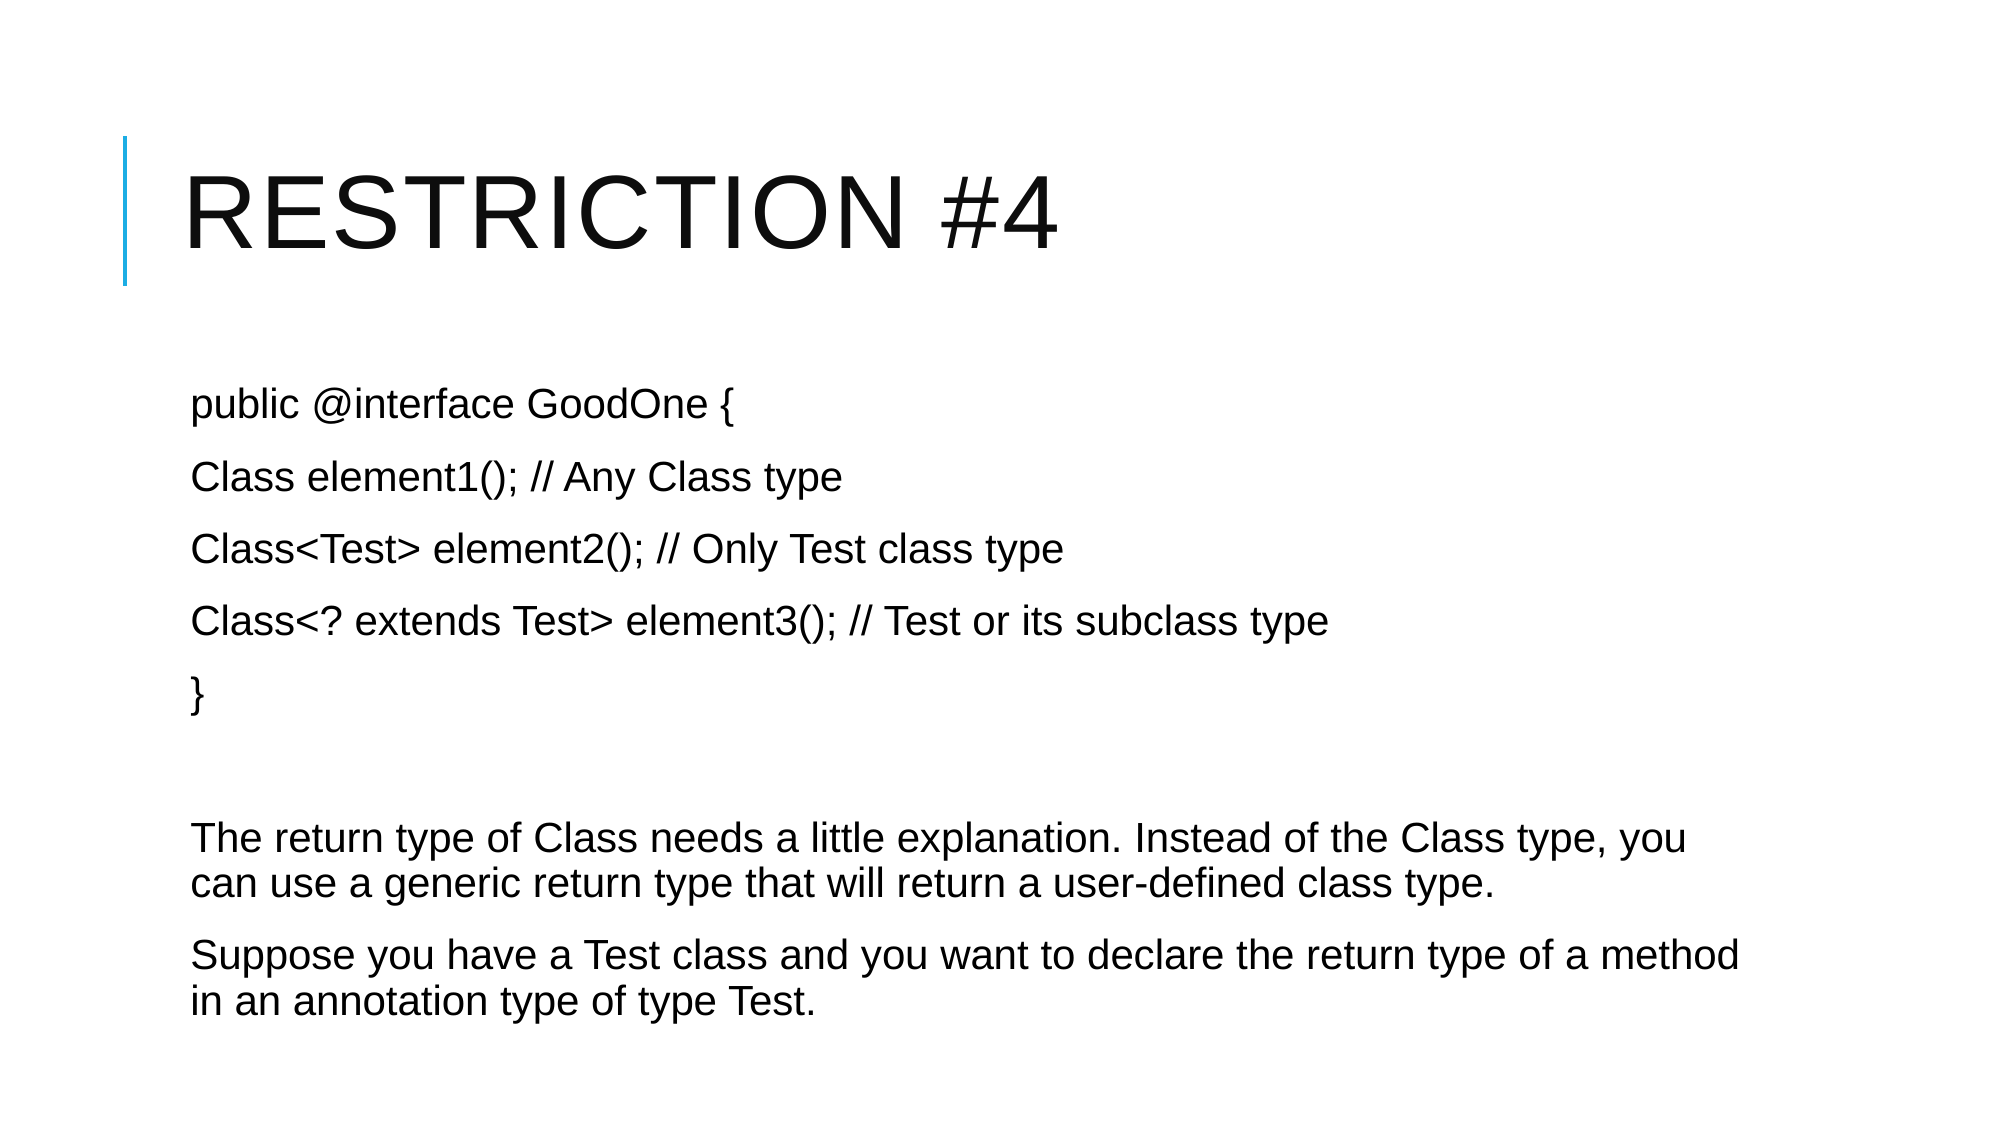

# Restriction #4
public @interface GoodOne {
Class element1(); // Any Class type
Class<Test> element2(); // Only Test class type
Class<? extends Test> element3(); // Test or its subclass type
}

The return type of Class needs a little explanation. Instead of the Class type, you can use a generic return type that will return a user-defined class type.
Suppose you have a Test class and you want to declare the return type of a method in an annotation type of type Test.